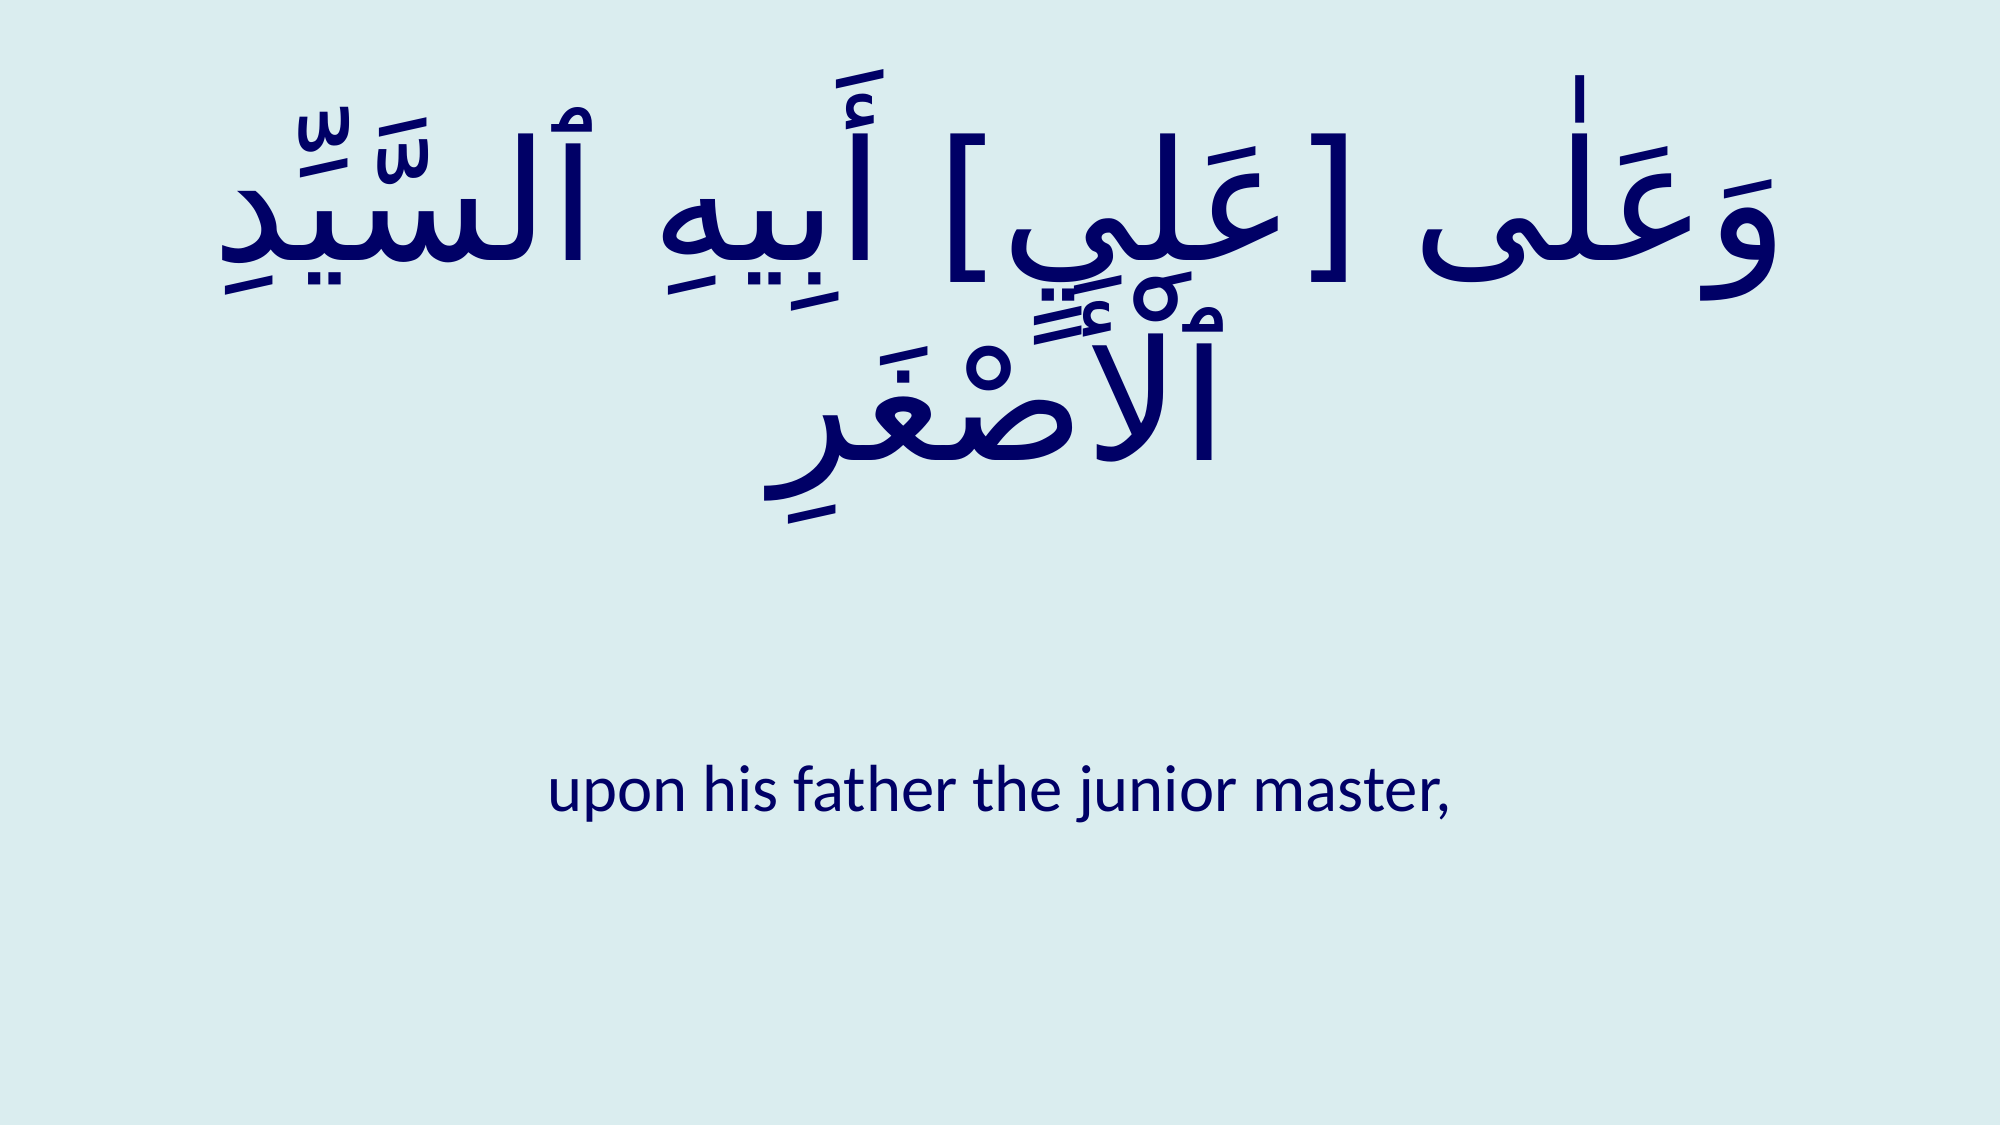

# وَعَلٰى [عَلِيٍ‏] أَبِيهِ ٱلسَّيِّدِ ٱلْأَصْغَرِ
upon his father the junior master,